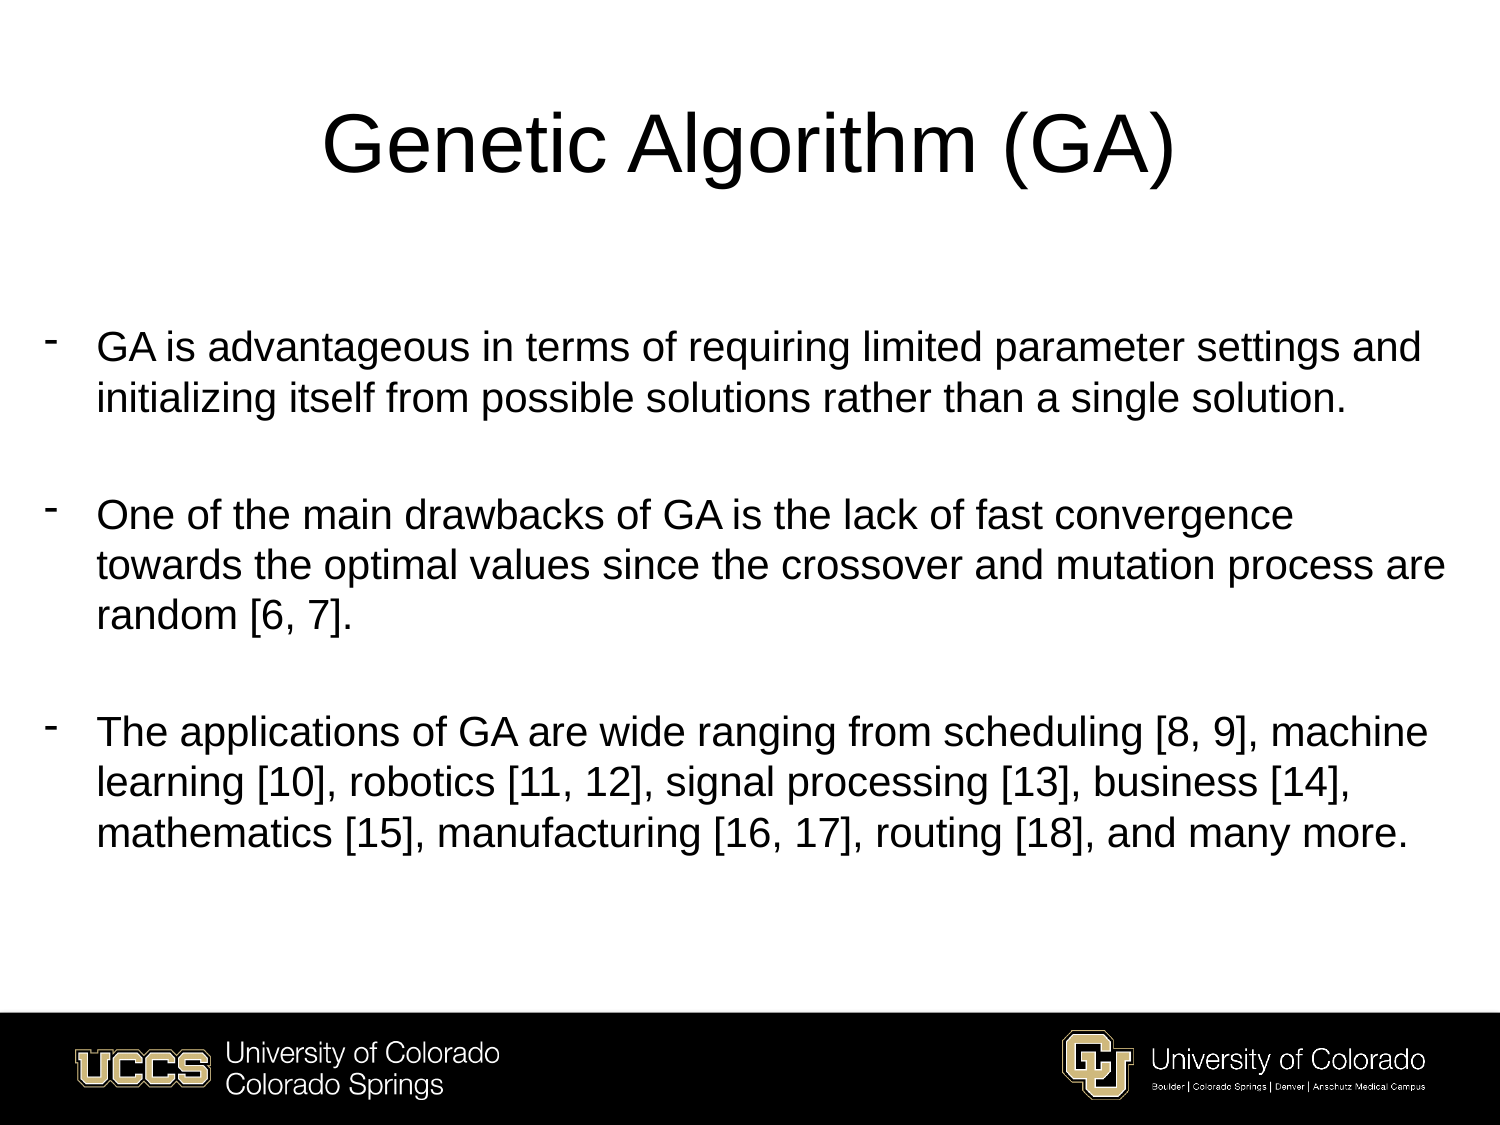

# Genetic Algorithm (GA)
GA is advantageous in terms of requiring limited parameter settings and initializing itself from possible solutions rather than a single solution.

One of the main drawbacks of GA is the lack of fast convergence towards the optimal values since the crossover and mutation process are random [6, 7].

The applications of GA are wide ranging from scheduling [8, 9], machine learning [10], robotics [11, 12], signal processing [13], business [14], mathematics [15], manufacturing [16, 17], routing [18], and many more.